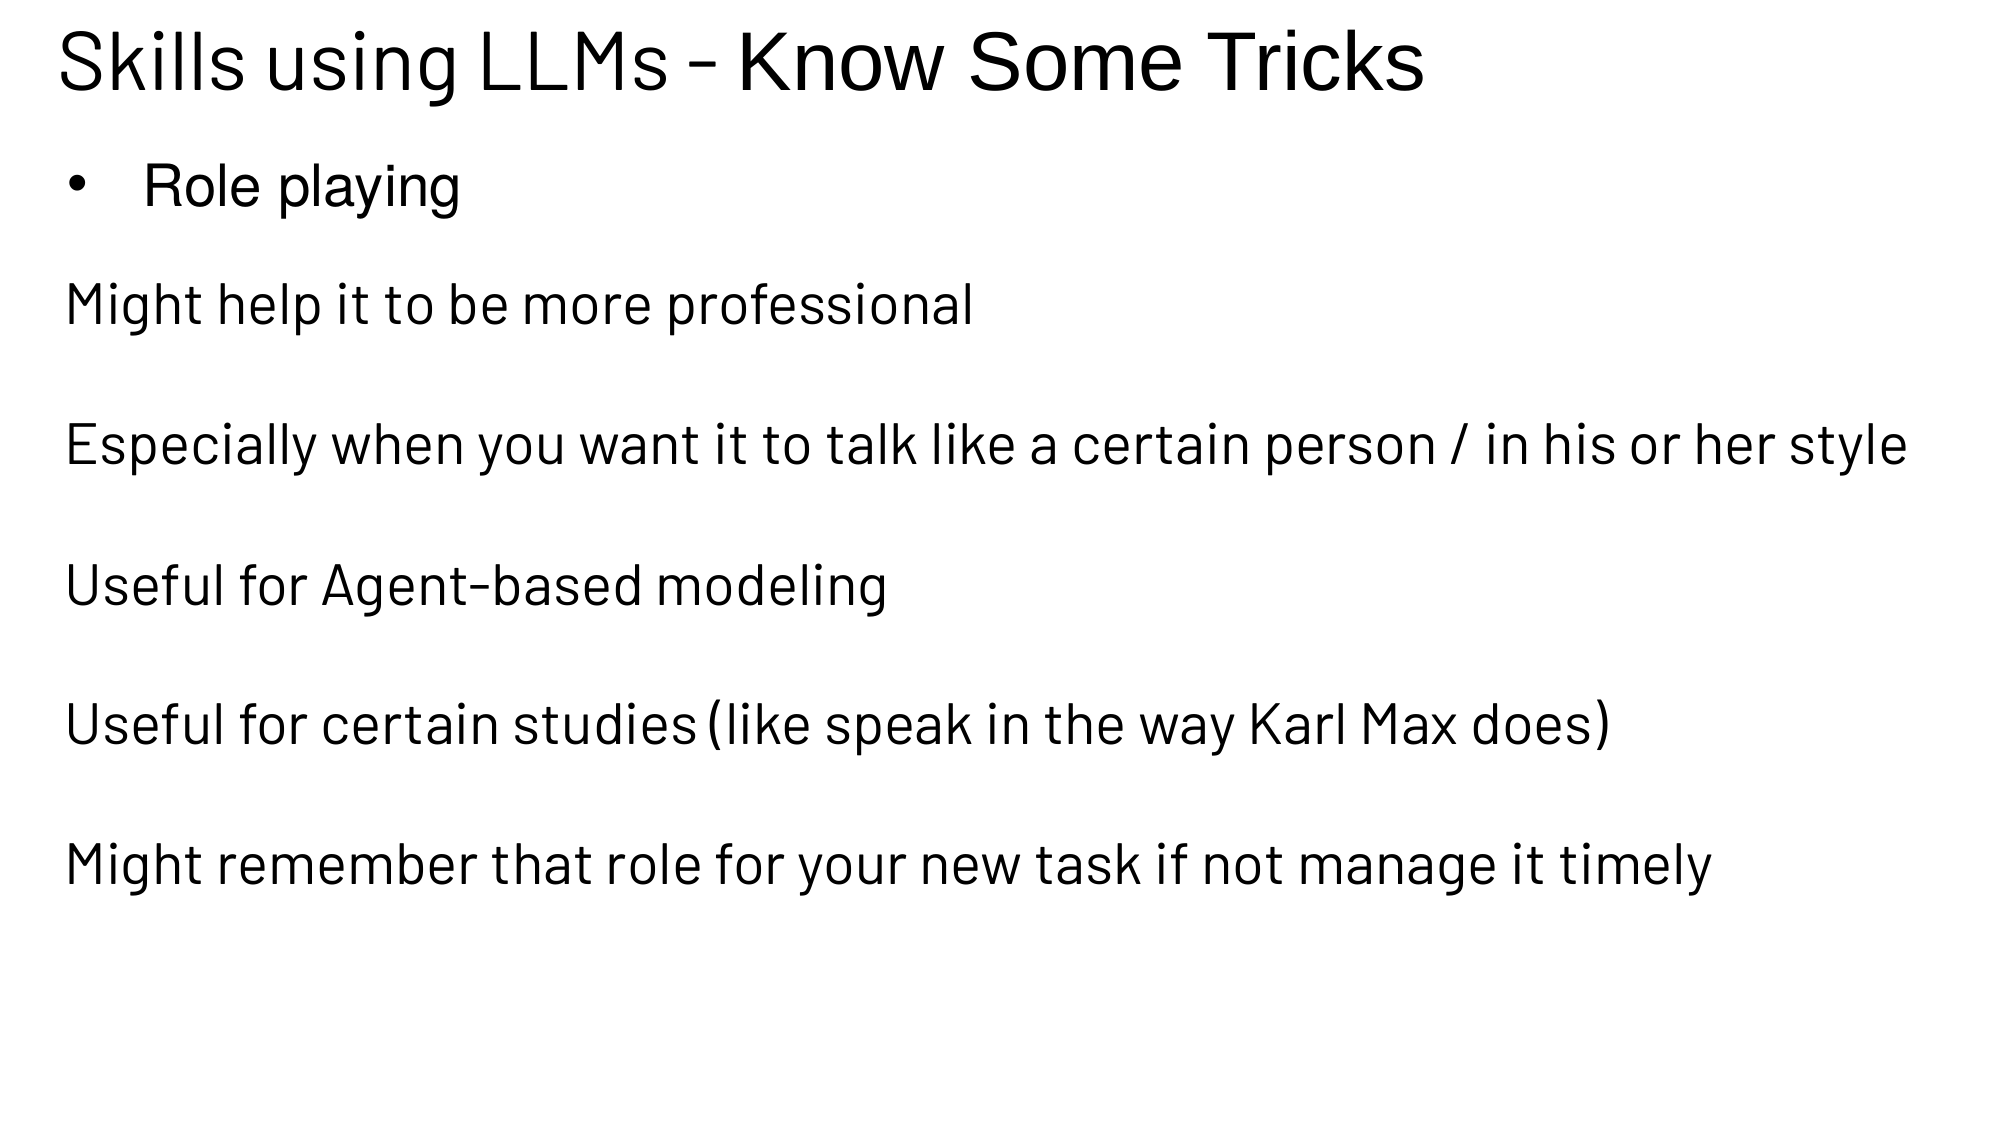

Skills using LLMs - Know Some Tricks

Role playing
Might help it to be more professional

Especially when you want it to talk like a certain person / in his or her style

Useful for Agent-based modeling

Useful for certain studies (like speak in the way Karl Max does)

Might remember that role for your new task if not manage it timely